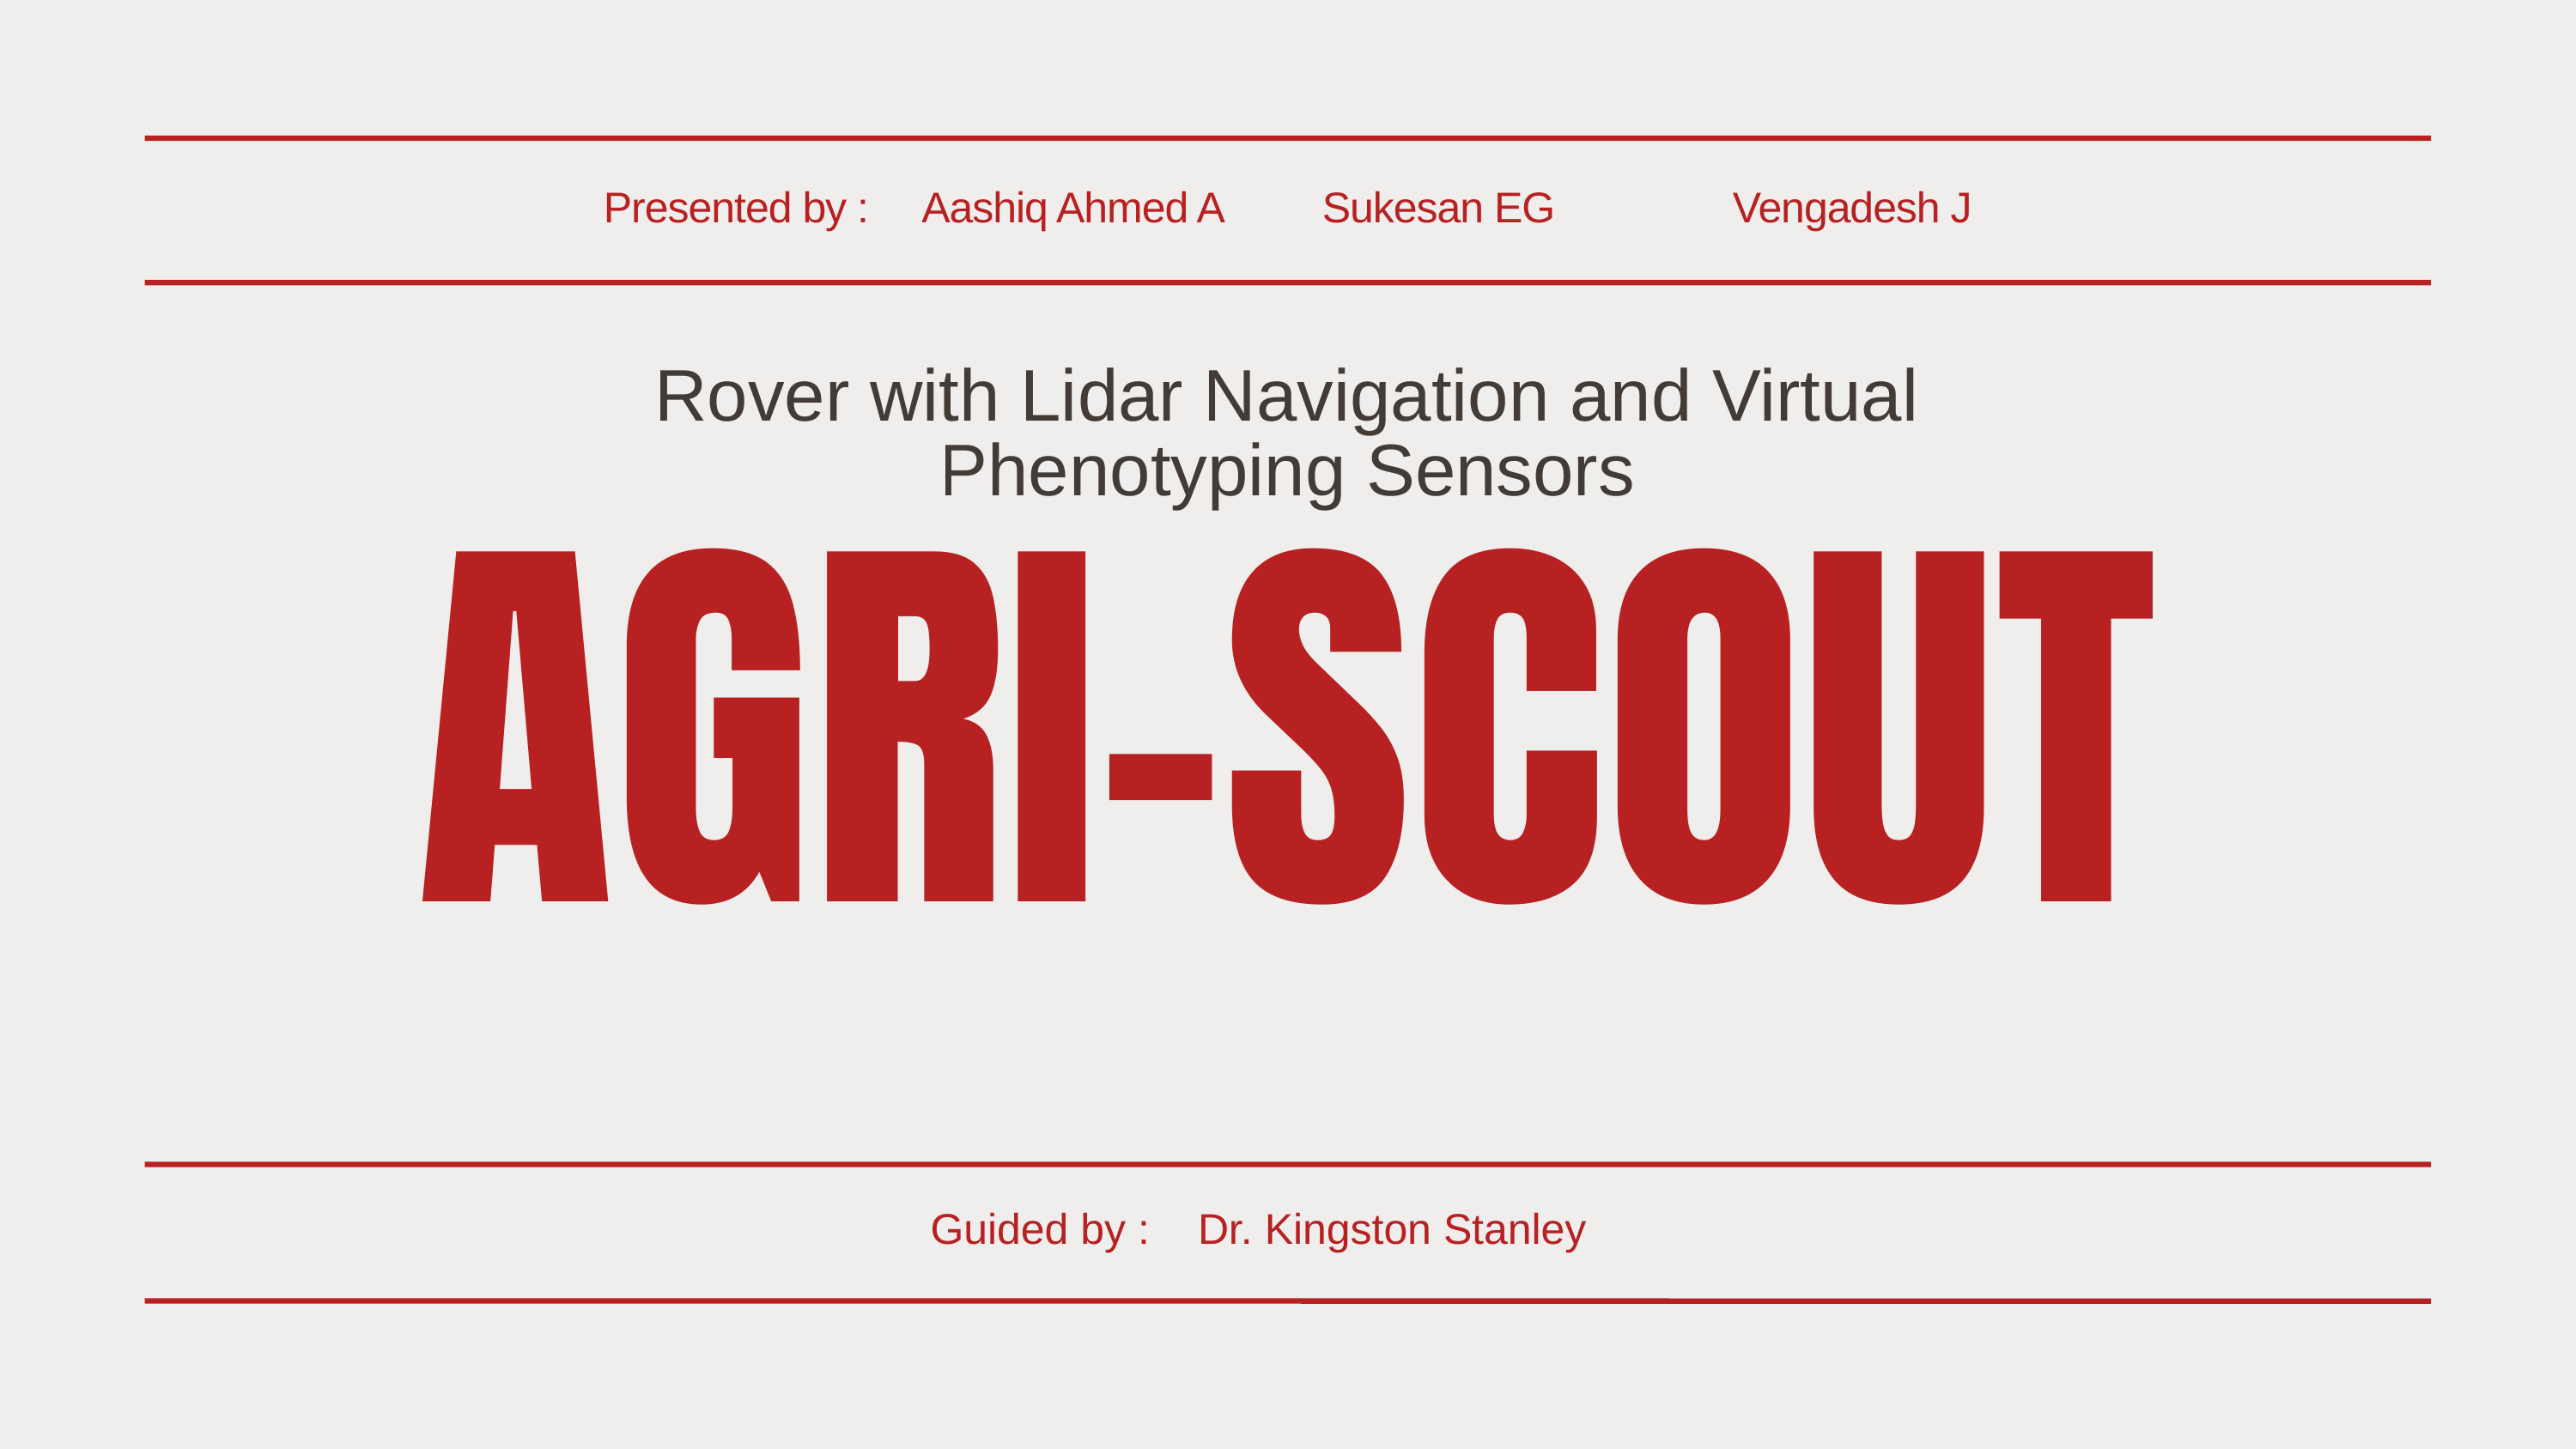

Presented by :     Aashiq Ahmed A         Sukesan EG                Vengadesh J

Rover with Lidar Navigation and Virtual Phenotyping Sensors
AGRI-SCOUT

Guided by :    Dr. Kingston Stanley